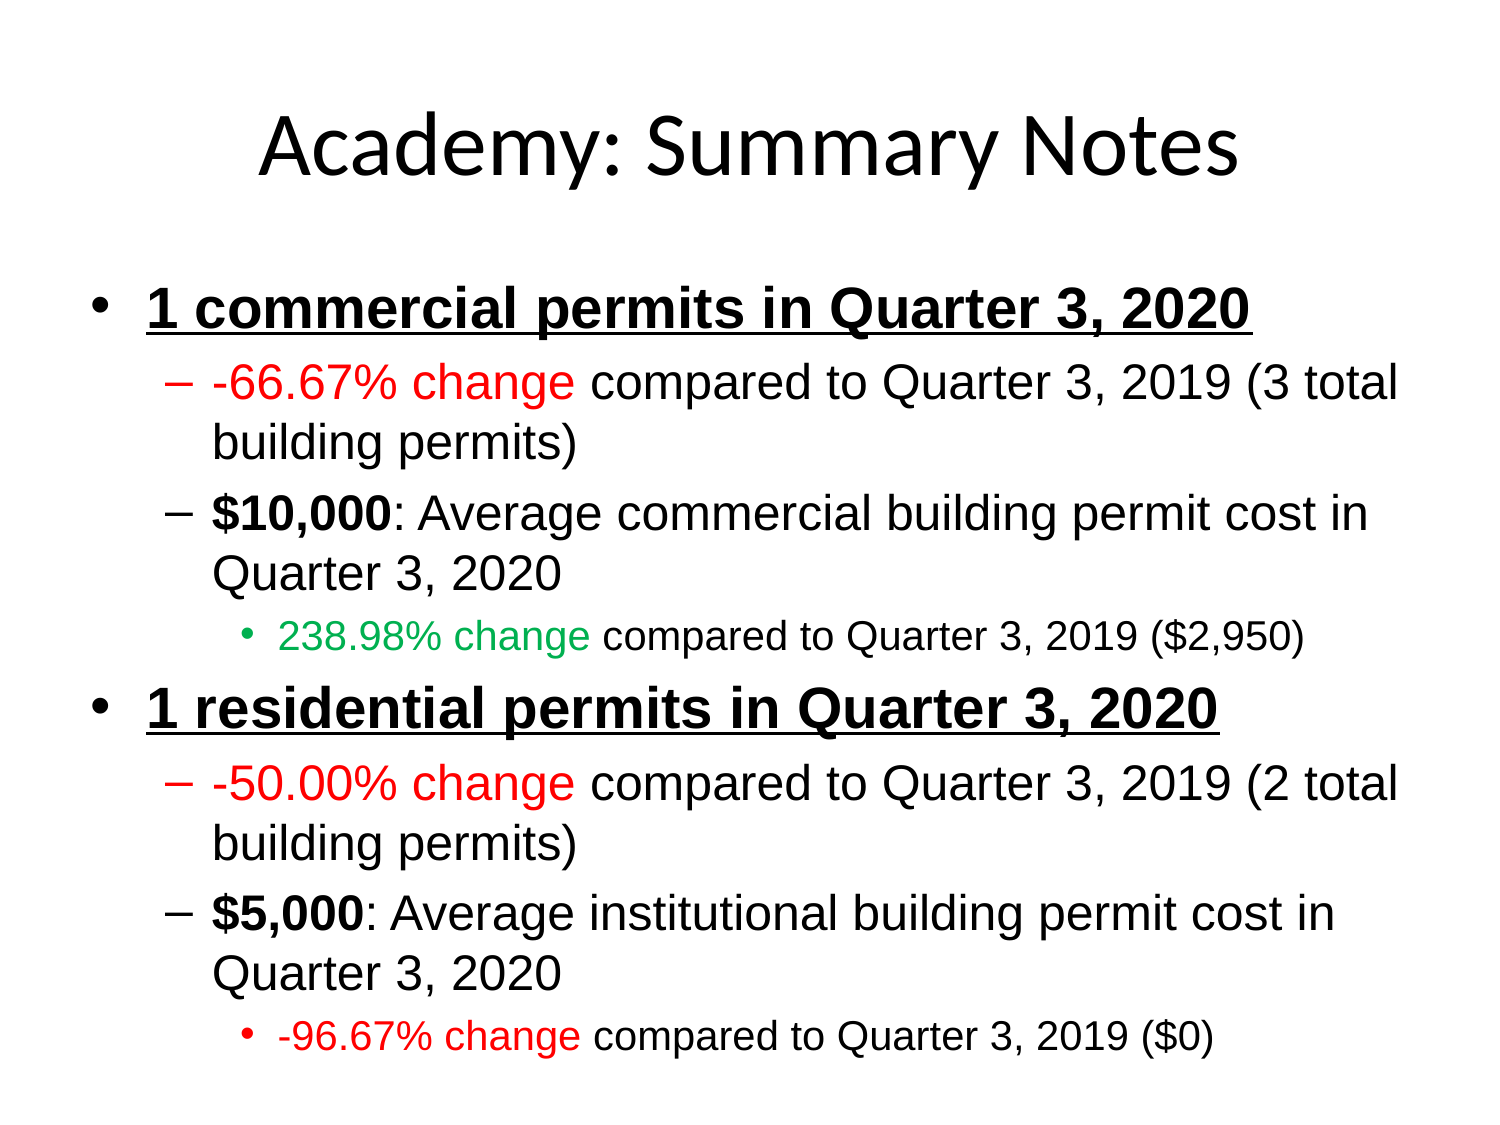

# Academy: Summary Notes
1 commercial permits in Quarter 3, 2020
-66.67% change compared to Quarter 3, 2019 (3 total building permits)
$10,000: Average commercial building permit cost in Quarter 3, 2020
238.98% change compared to Quarter 3, 2019 ($2,950)
1 residential permits in Quarter 3, 2020
-50.00% change compared to Quarter 3, 2019 (2 total building permits)
$5,000: Average institutional building permit cost in Quarter 3, 2020
-96.67% change compared to Quarter 3, 2019 ($0)